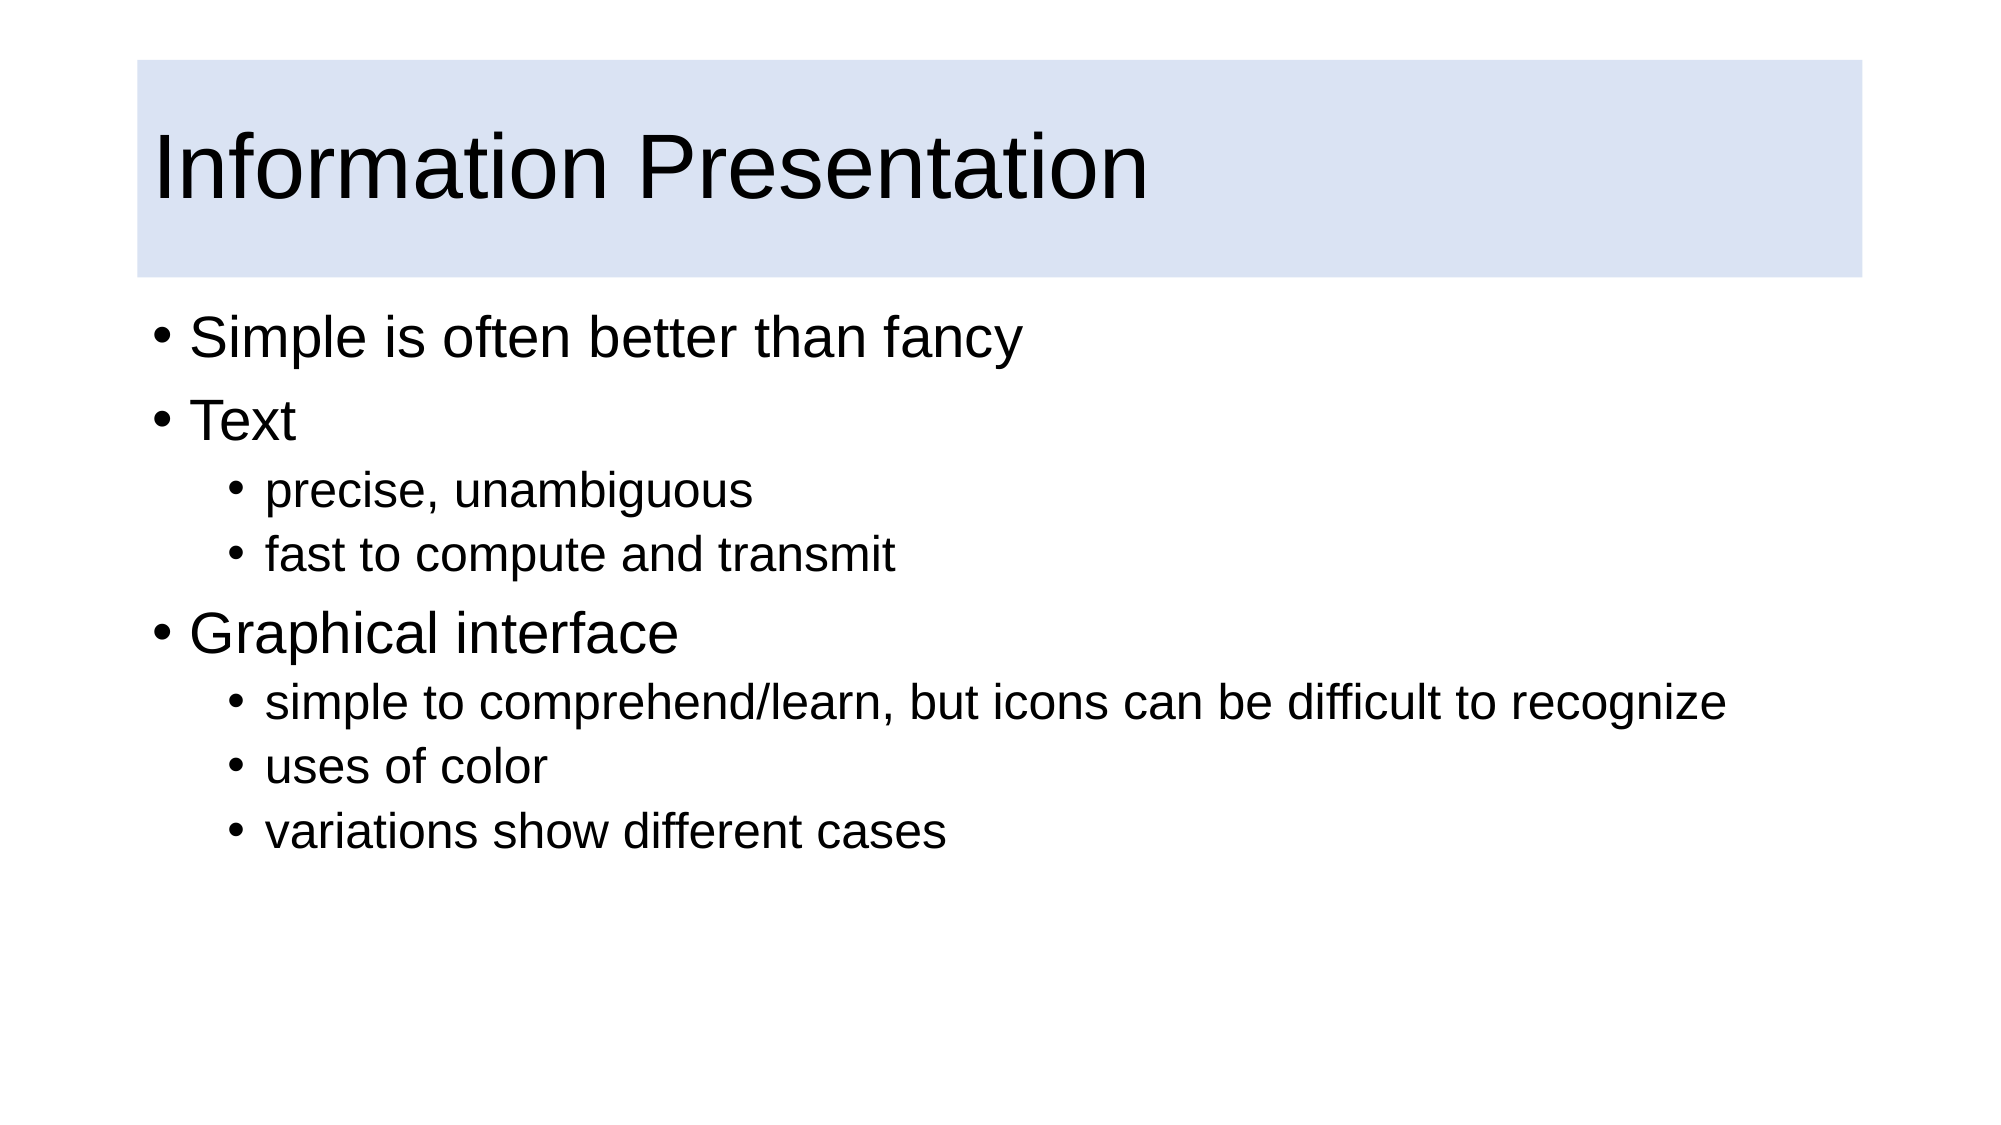

# Information Presentation
Simple is often better than fancy
Text
precise, unambiguous
fast to compute and transmit
Graphical interface
simple to comprehend/learn, but icons can be difficult to recognize
uses of color
variations show different cases